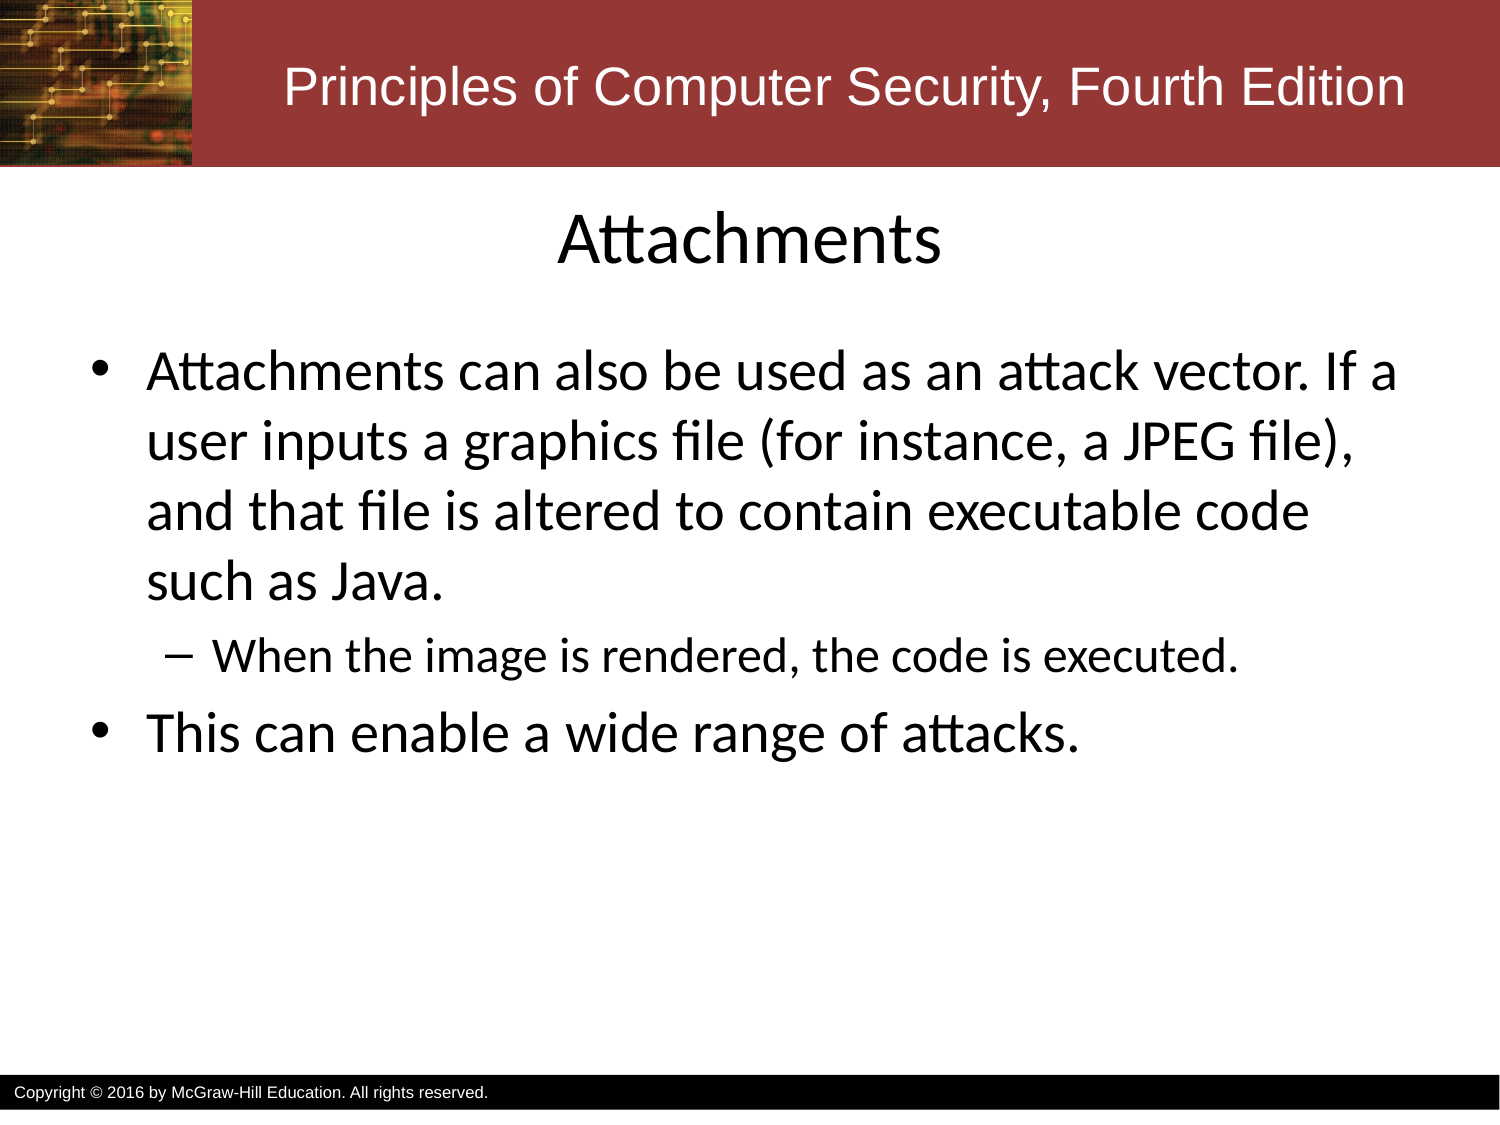

# Attachments
Attachments can also be used as an attack vector. If a user inputs a graphics file (for instance, a JPEG file), and that file is altered to contain executable code such as Java.
When the image is rendered, the code is executed.
This can enable a wide range of attacks.